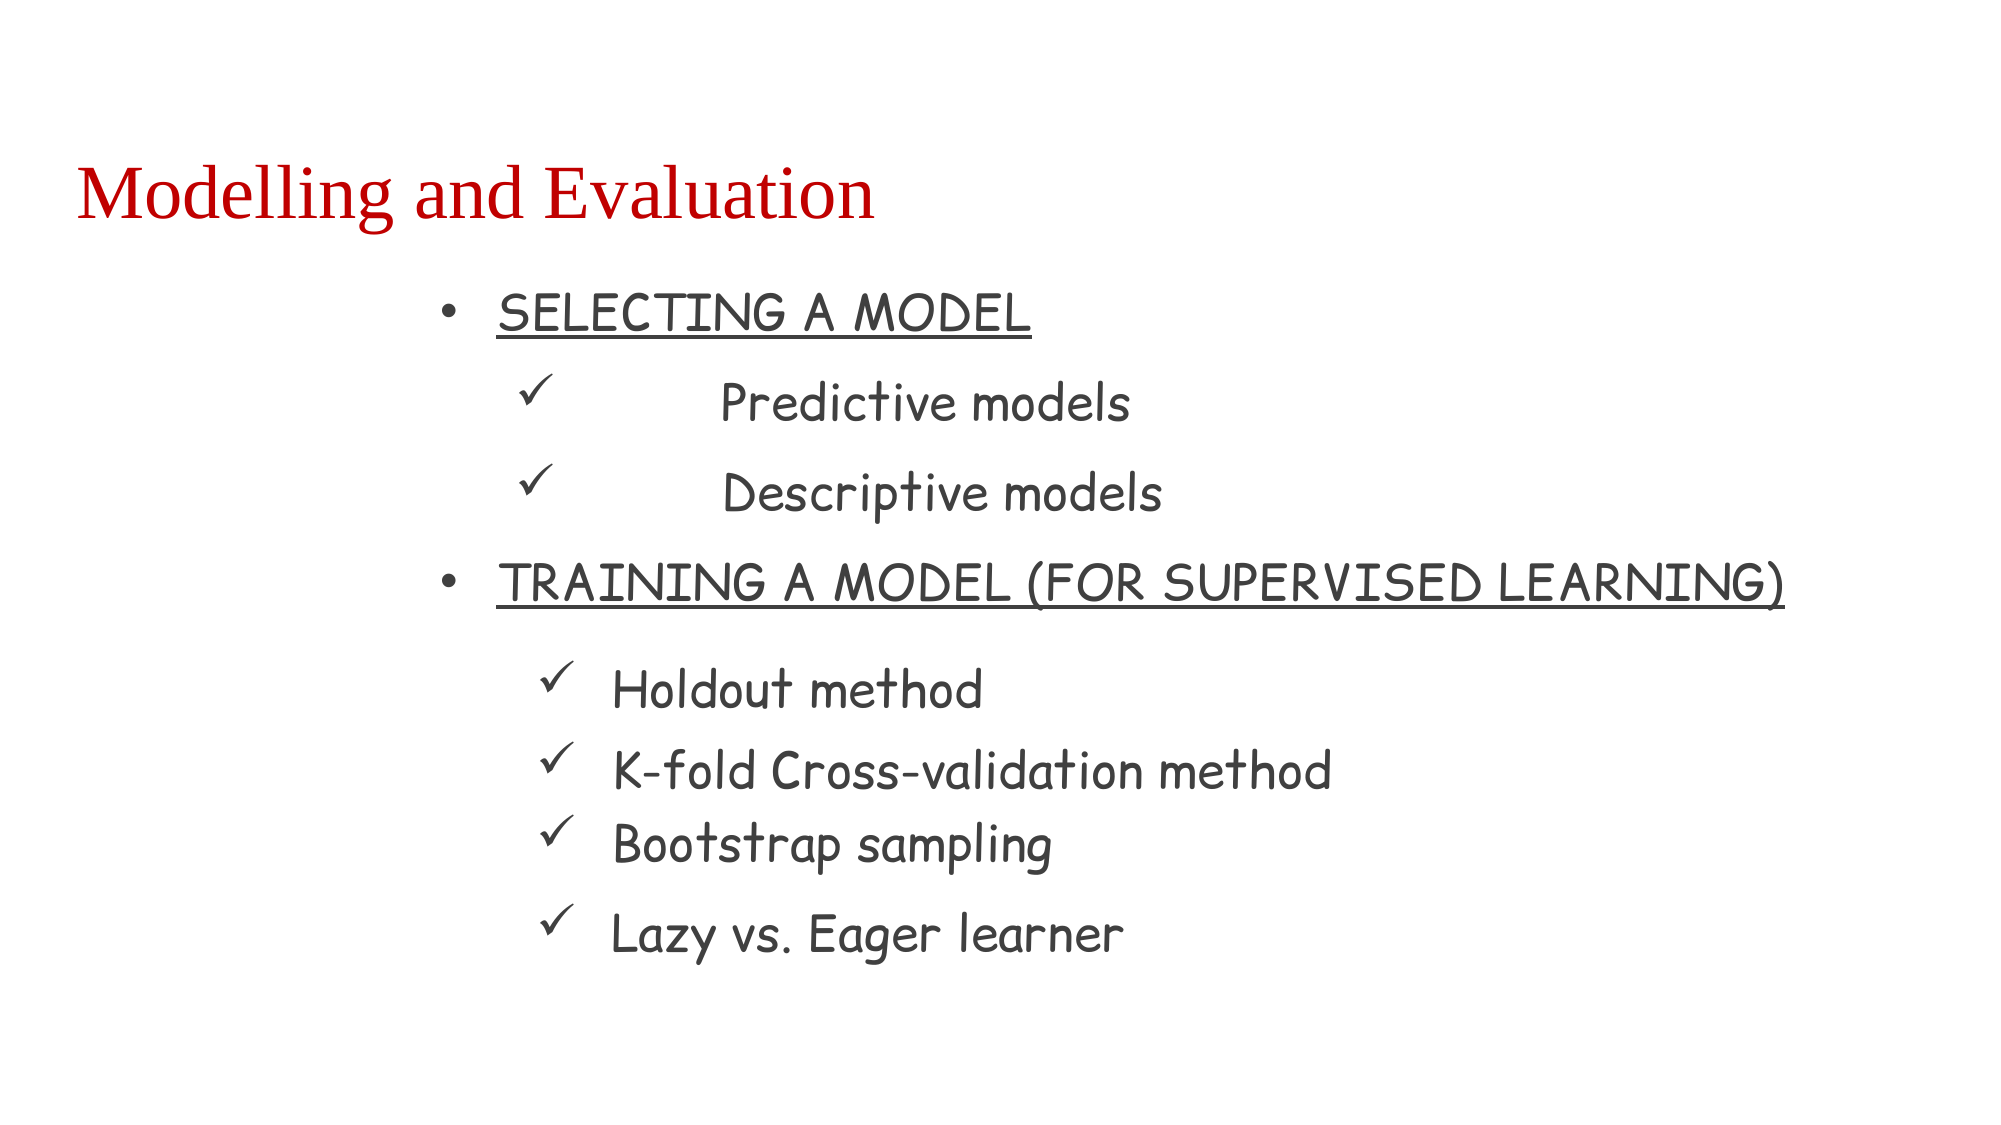

Modelling and Evaluation
SELECTING A MODEL
	Predictive models
	Descriptive models
TRAINING A MODEL (FOR SUPERVISED LEARNING)
Holdout method
K-fold Cross-validation method
Bootstrap sampling
Lazy vs. Eager learner